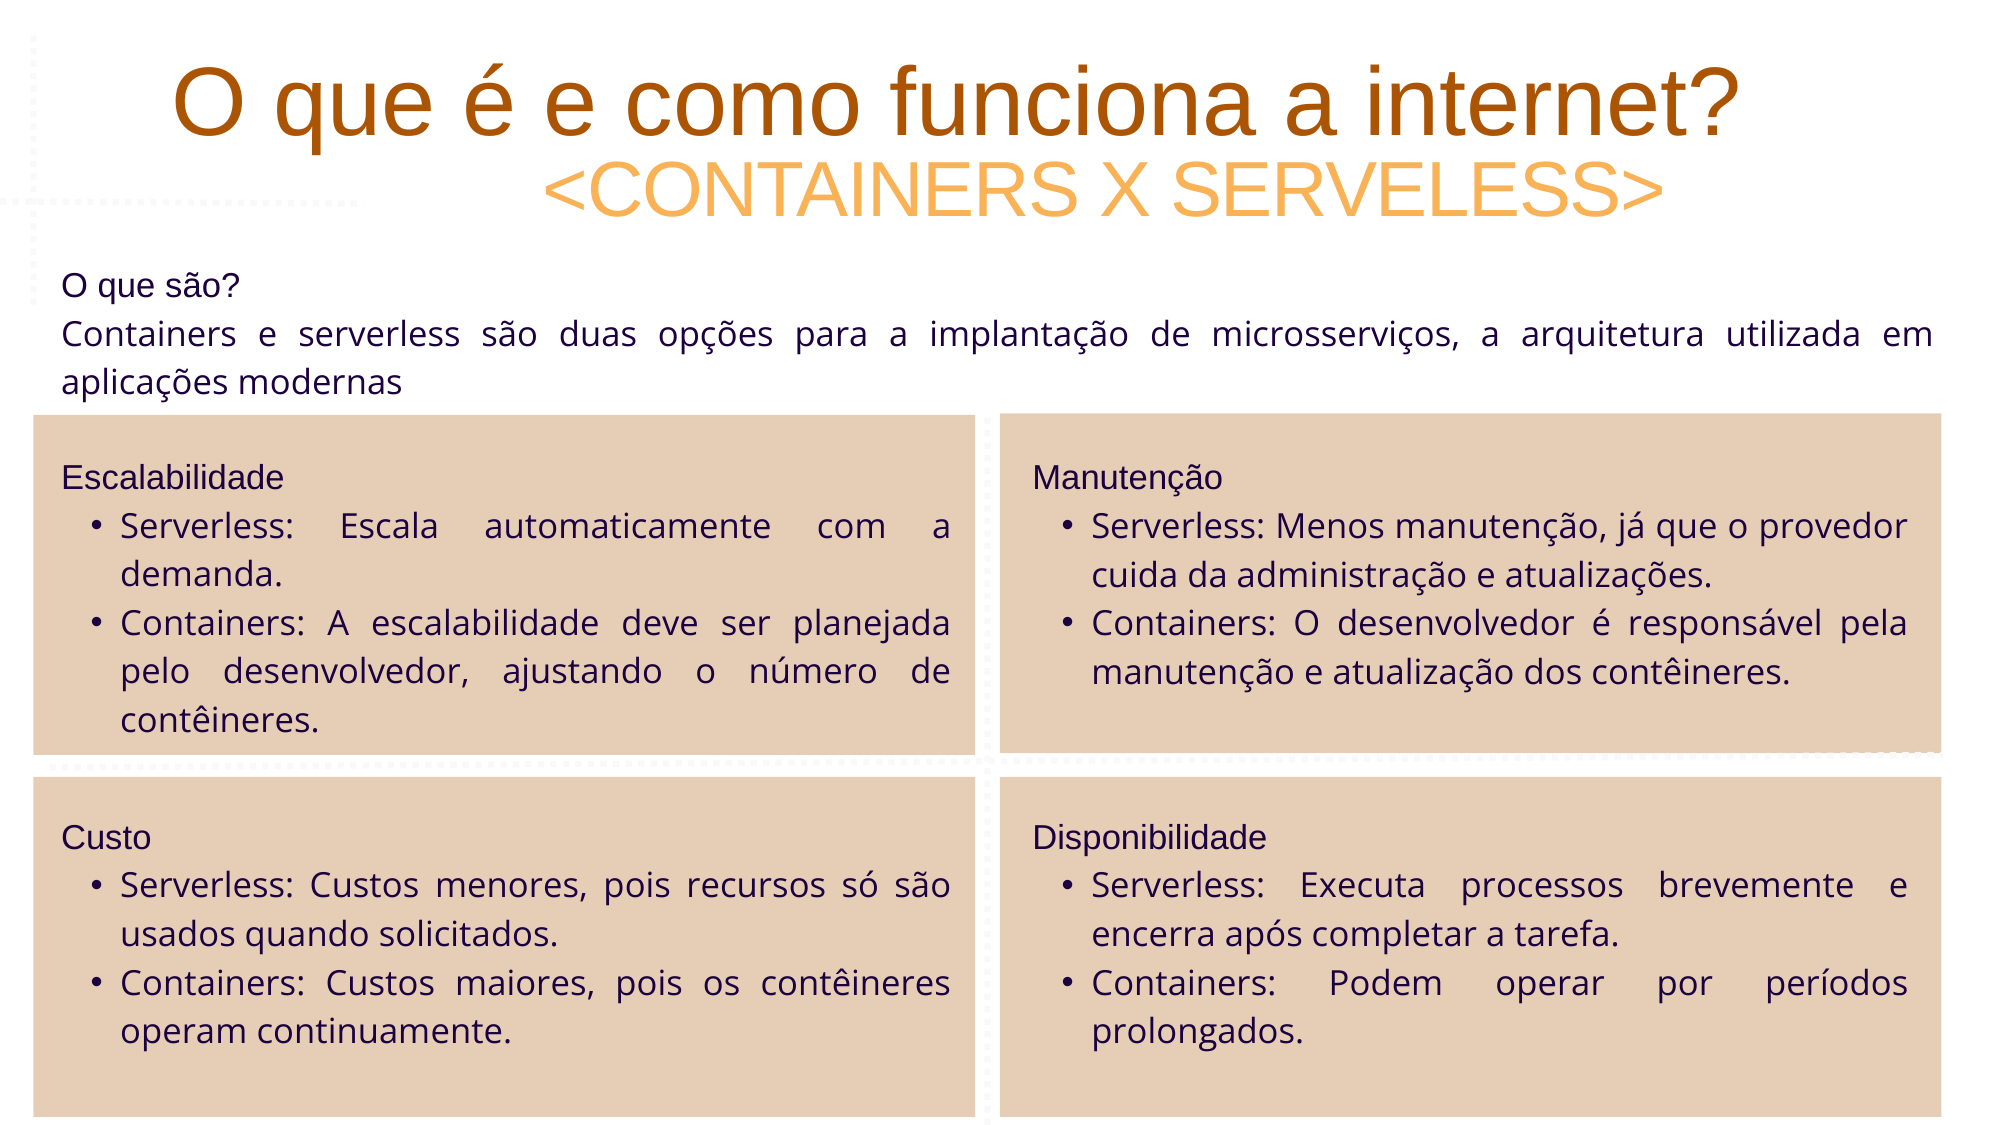

O que é e como funciona a internet?

<CONTAINERS X SERVELESS>

O que são?
Containers e serverless são duas opções para a implantação de microsserviços, a arquitetura utilizada em aplicações modernas

Escalabilidade
Serverless: Escala automaticamente com a demanda.
Containers: A escalabilidade deve ser planejada pelo desenvolvedor, ajustando o número de contêineres.

Manutenção
Serverless: Menos manutenção, já que o provedor cuida da administração e atualizações.
Containers: O desenvolvedor é responsável pela manutenção e atualização dos contêineres.

Custo
Serverless: Custos menores, pois recursos só são usados quando solicitados.
Containers: Custos maiores, pois os contêineres operam continuamente.

Disponibilidade
Serverless: Executa processos brevemente e encerra após completar a tarefa.
Containers: Podem operar por períodos prolongados.